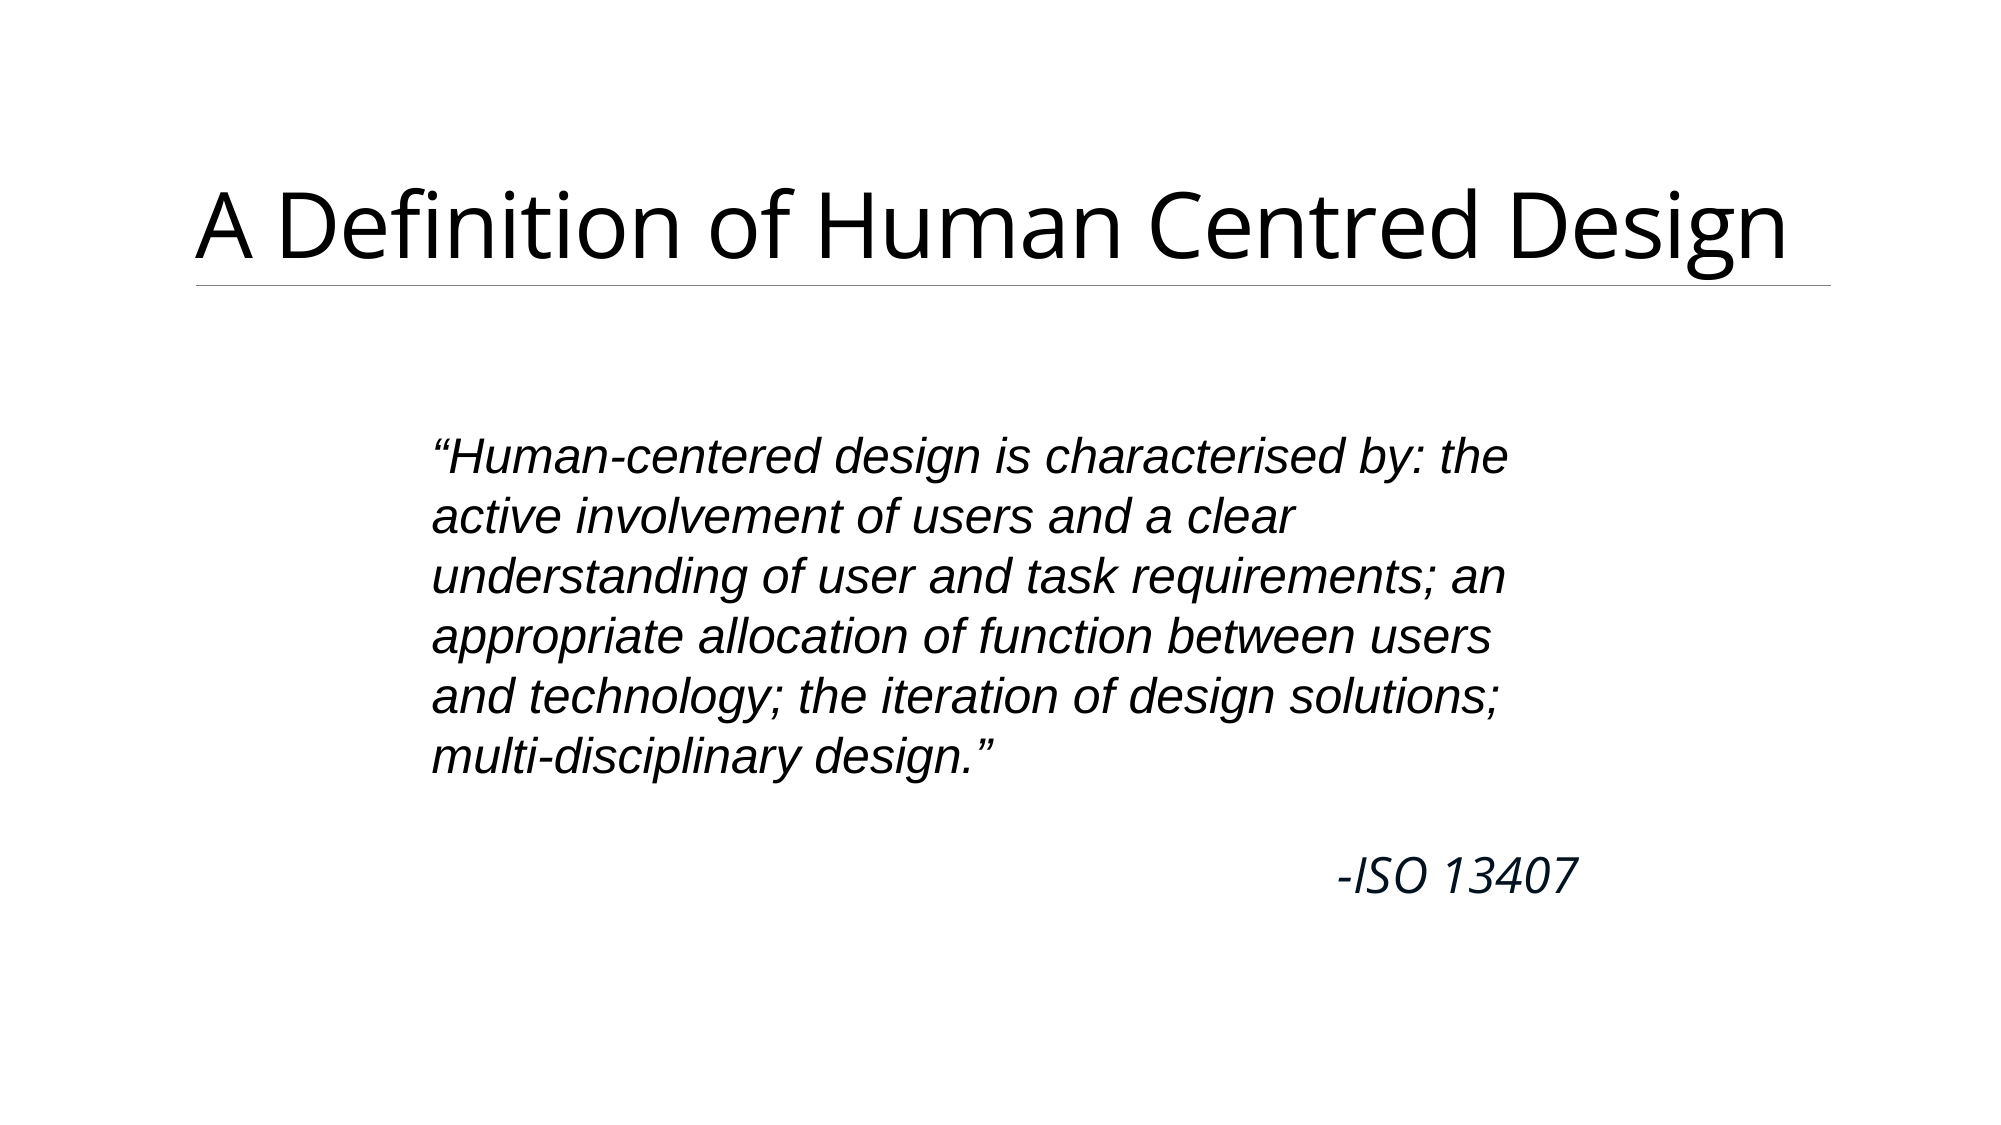

# A Definition of Human Centred Design
“Human-centered design is characterised by: the active involvement of users and a clear understanding of user and task requirements; an appropriate allocation of function between users and technology; the iteration of design solutions; multi-disciplinary design.”

					-ISO 13407